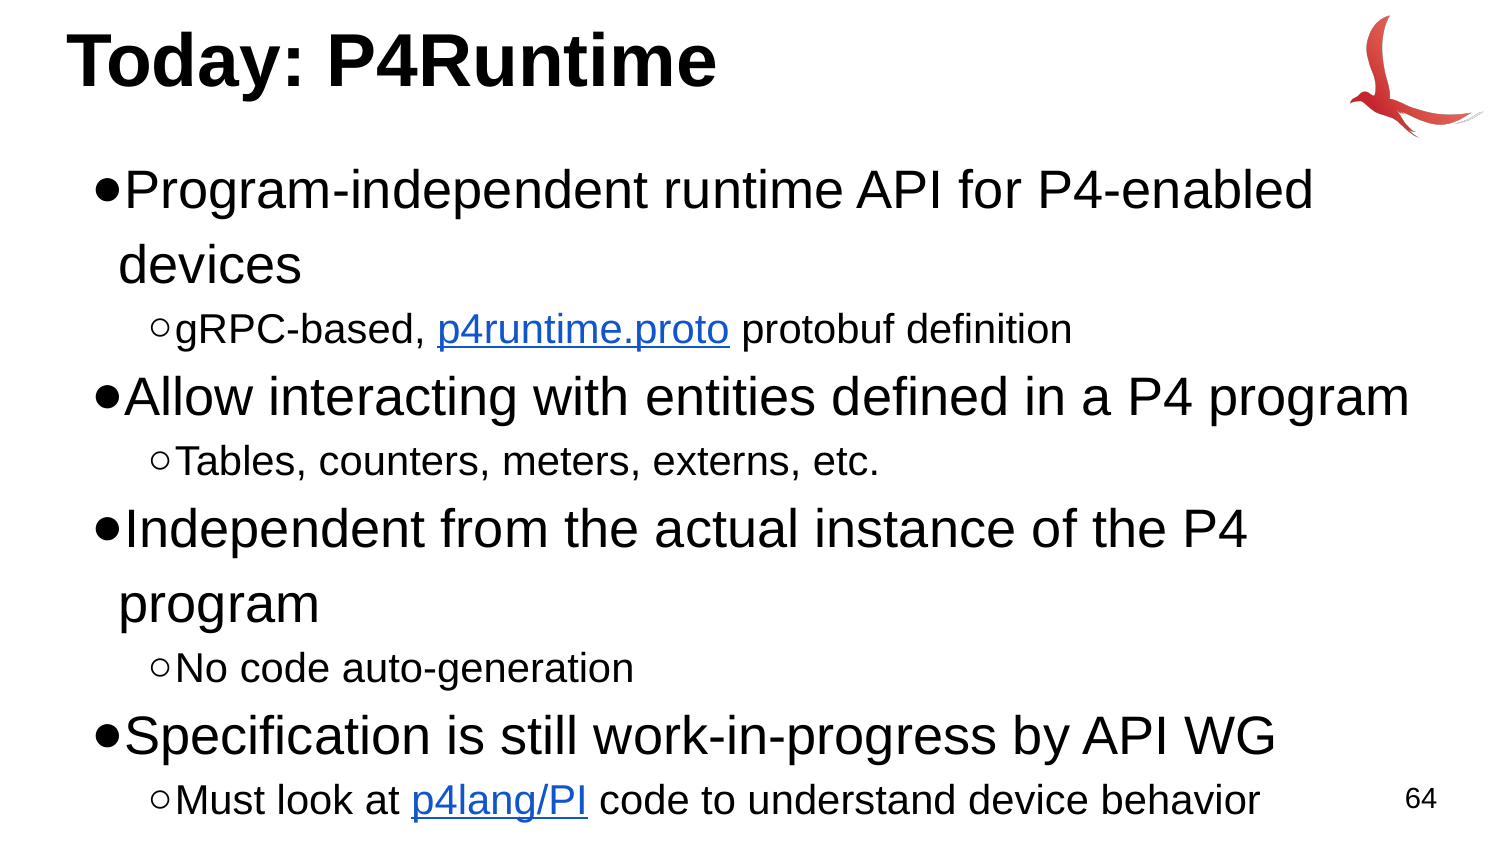

# Today: P4Runtime
Program-independent runtime API for P4-enabled devices
gRPC-based, p4runtime.proto protobuf definition
Allow interacting with entities defined in a P4 program
Tables, counters, meters, externs, etc.
Independent from the actual instance of the P4 program
No code auto-generation
Specification is still work-in-progress by API WG
Must look at p4lang/PI code to understand device behavior
64